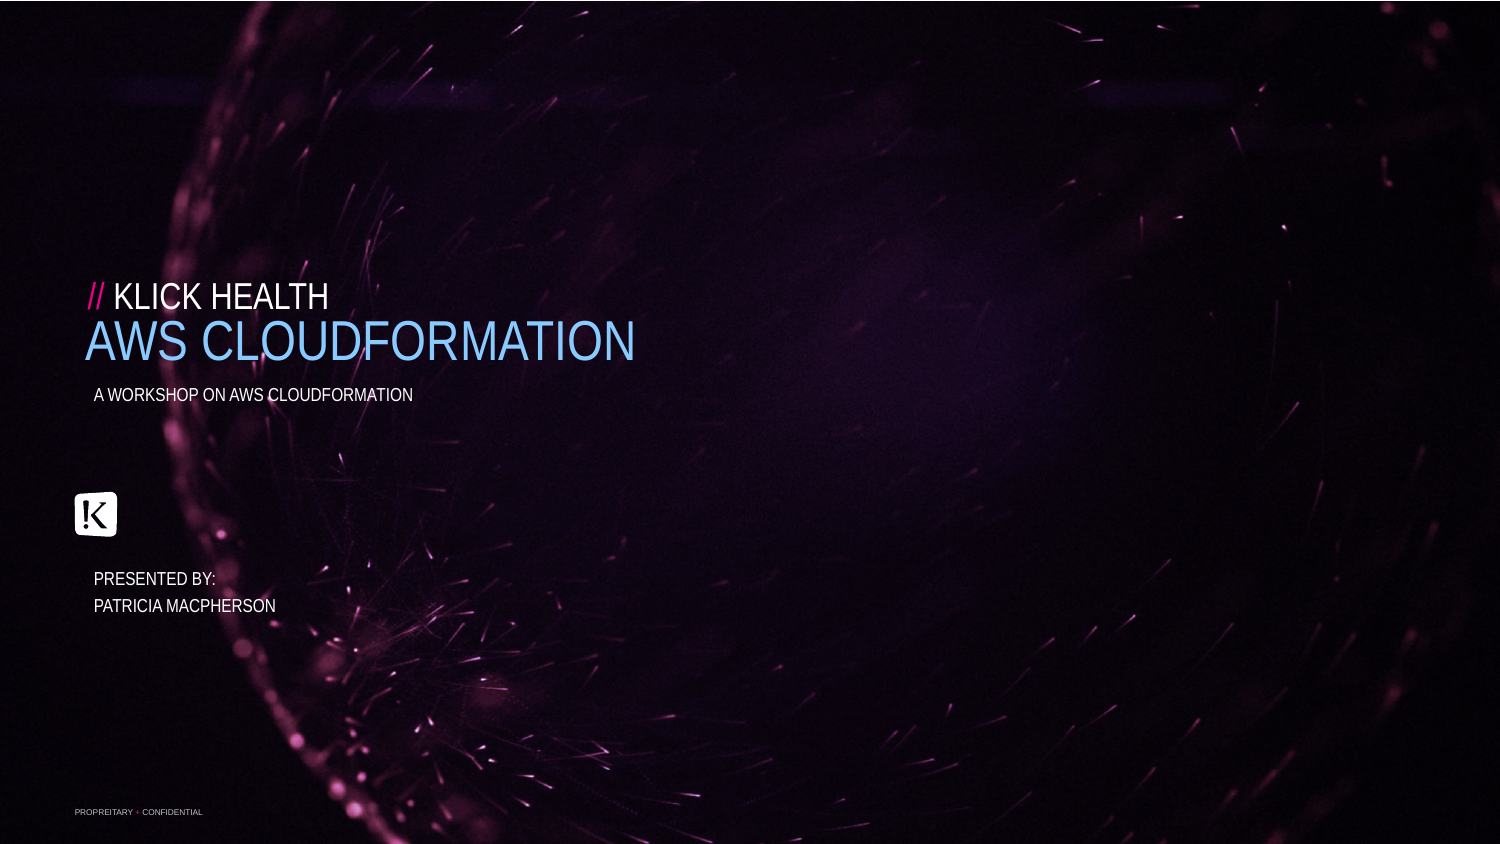

// KLICK HEALTH

# AWS CLOUDFORMATION
A WORKSHOP ON AWS CLOUDFORMATION
PRESENTED BY:
PATRICIA MACPHERSON